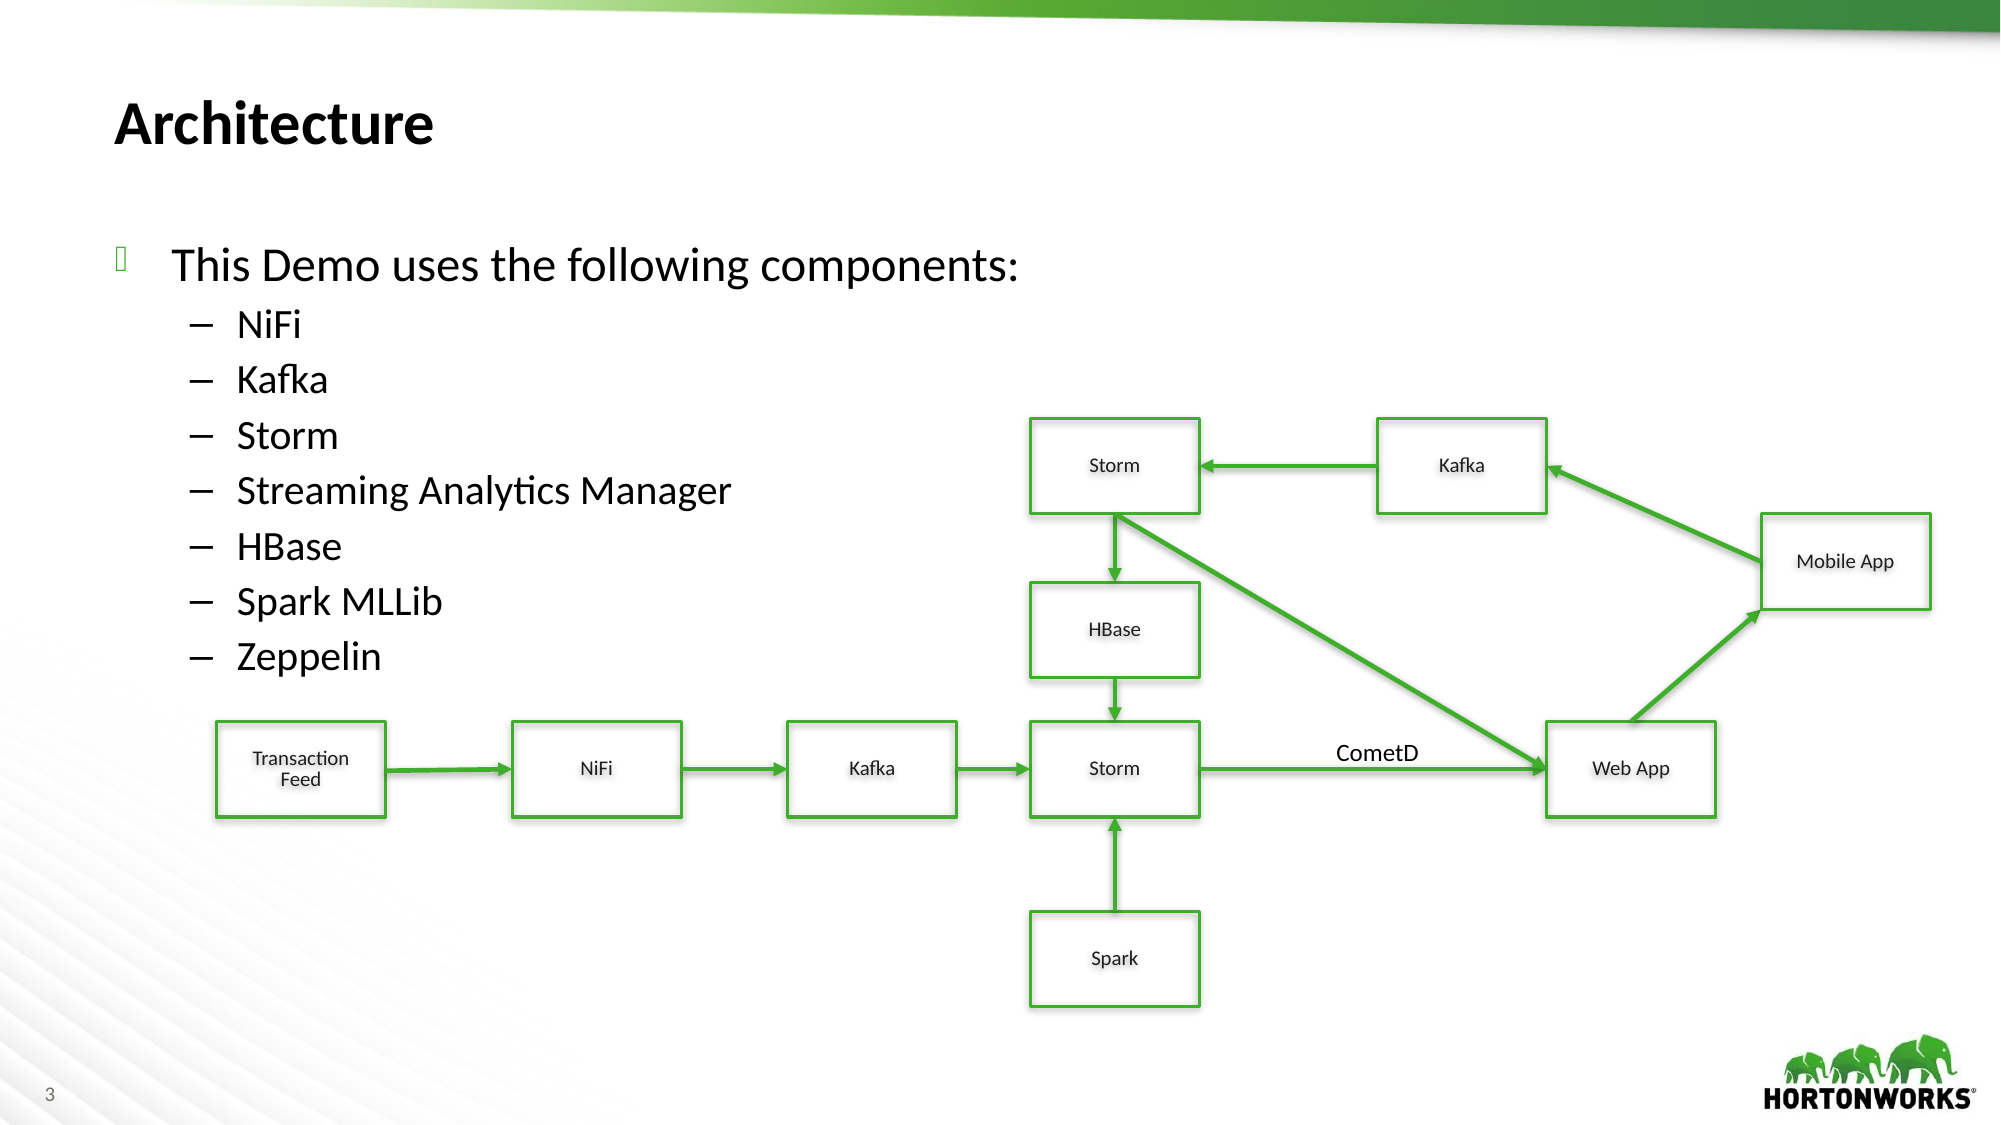

# Architecture
This Demo uses the following components:
NiFi
Kafka
Storm
Streaming Analytics Manager
HBase
Spark MLLib
Zeppelin
Kafka
Storm
Mobile App
HBase
Transaction Feed
NiFi
Kafka
Storm
Web App
CometD
Spark